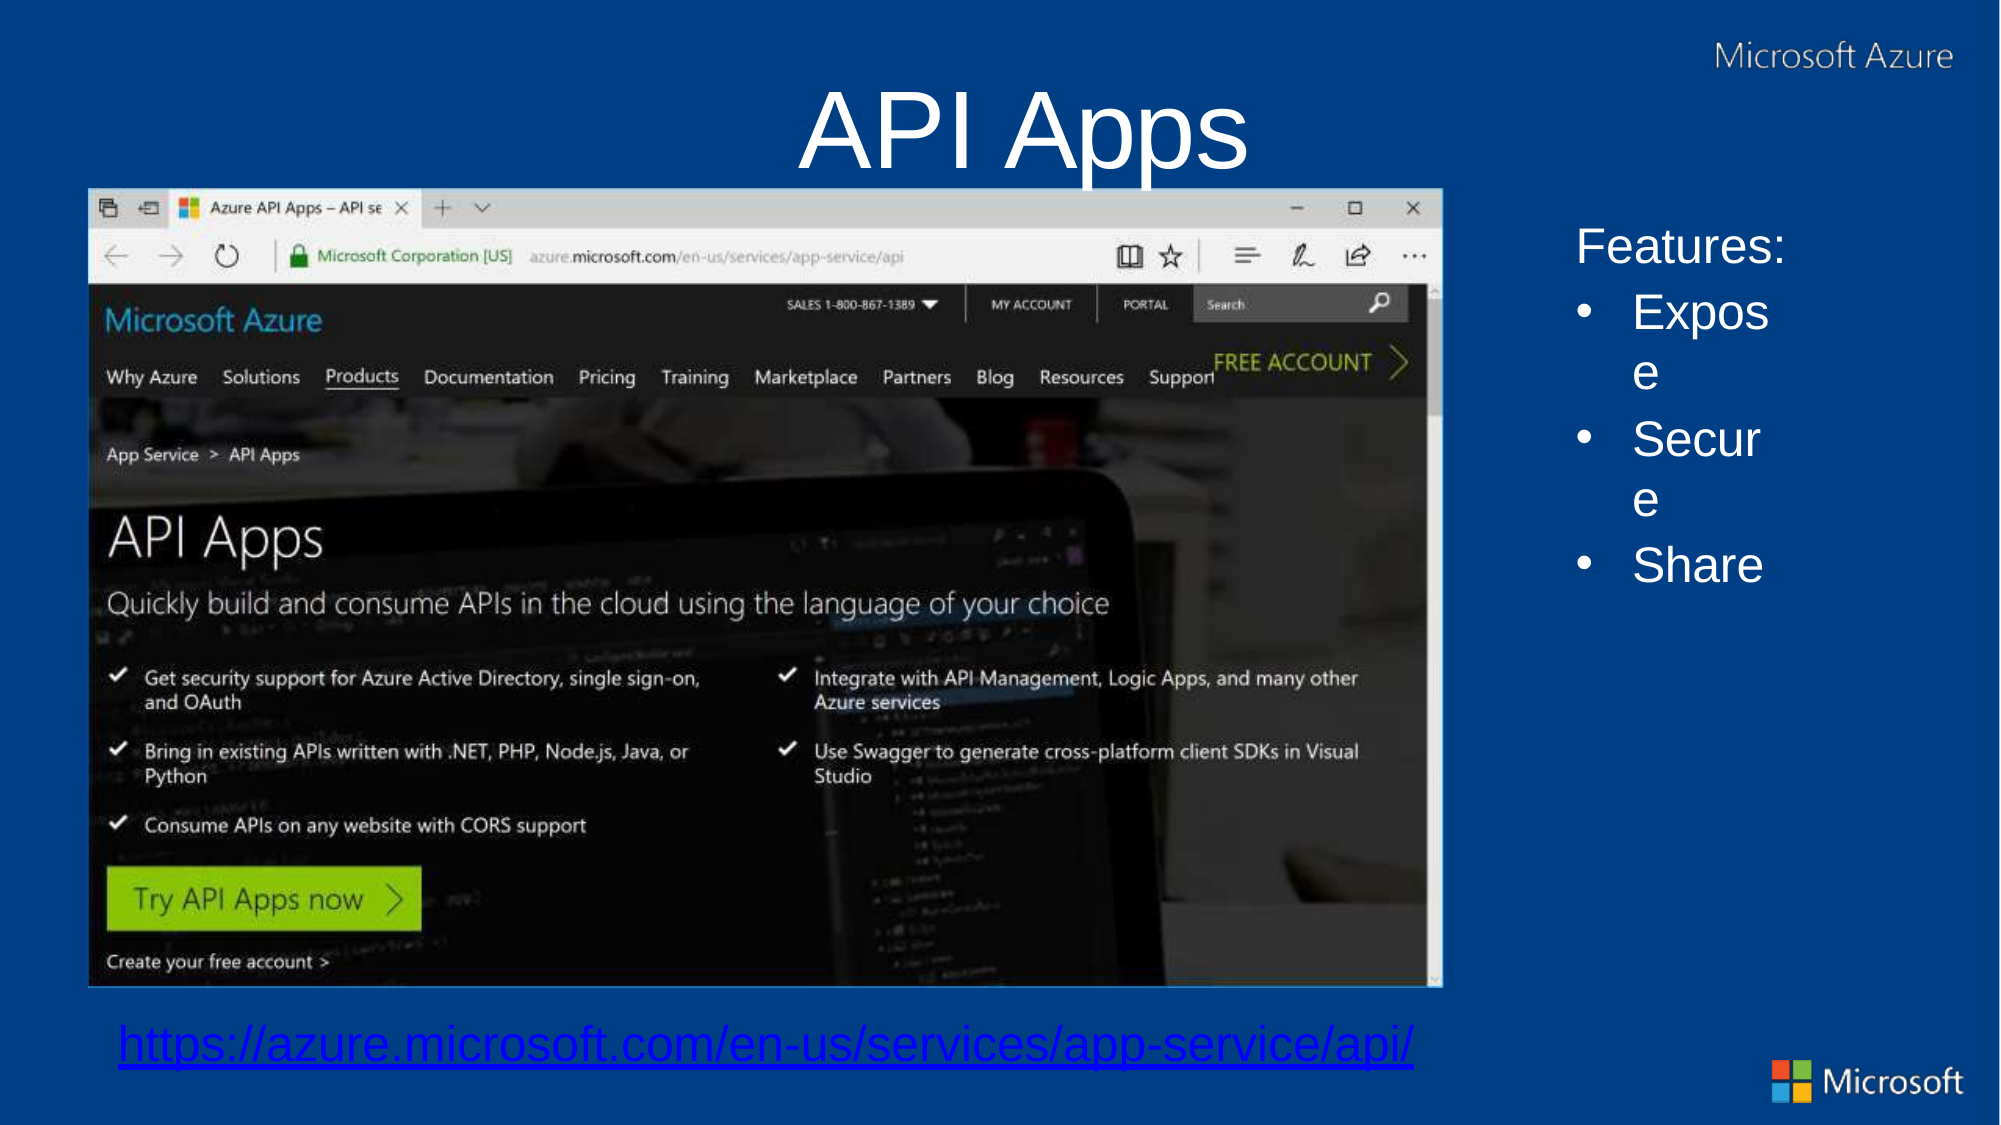

# API Apps

Features:
Expose
Secure
Share
https://azure.microsoft.com/en-us/services/app-service/api/